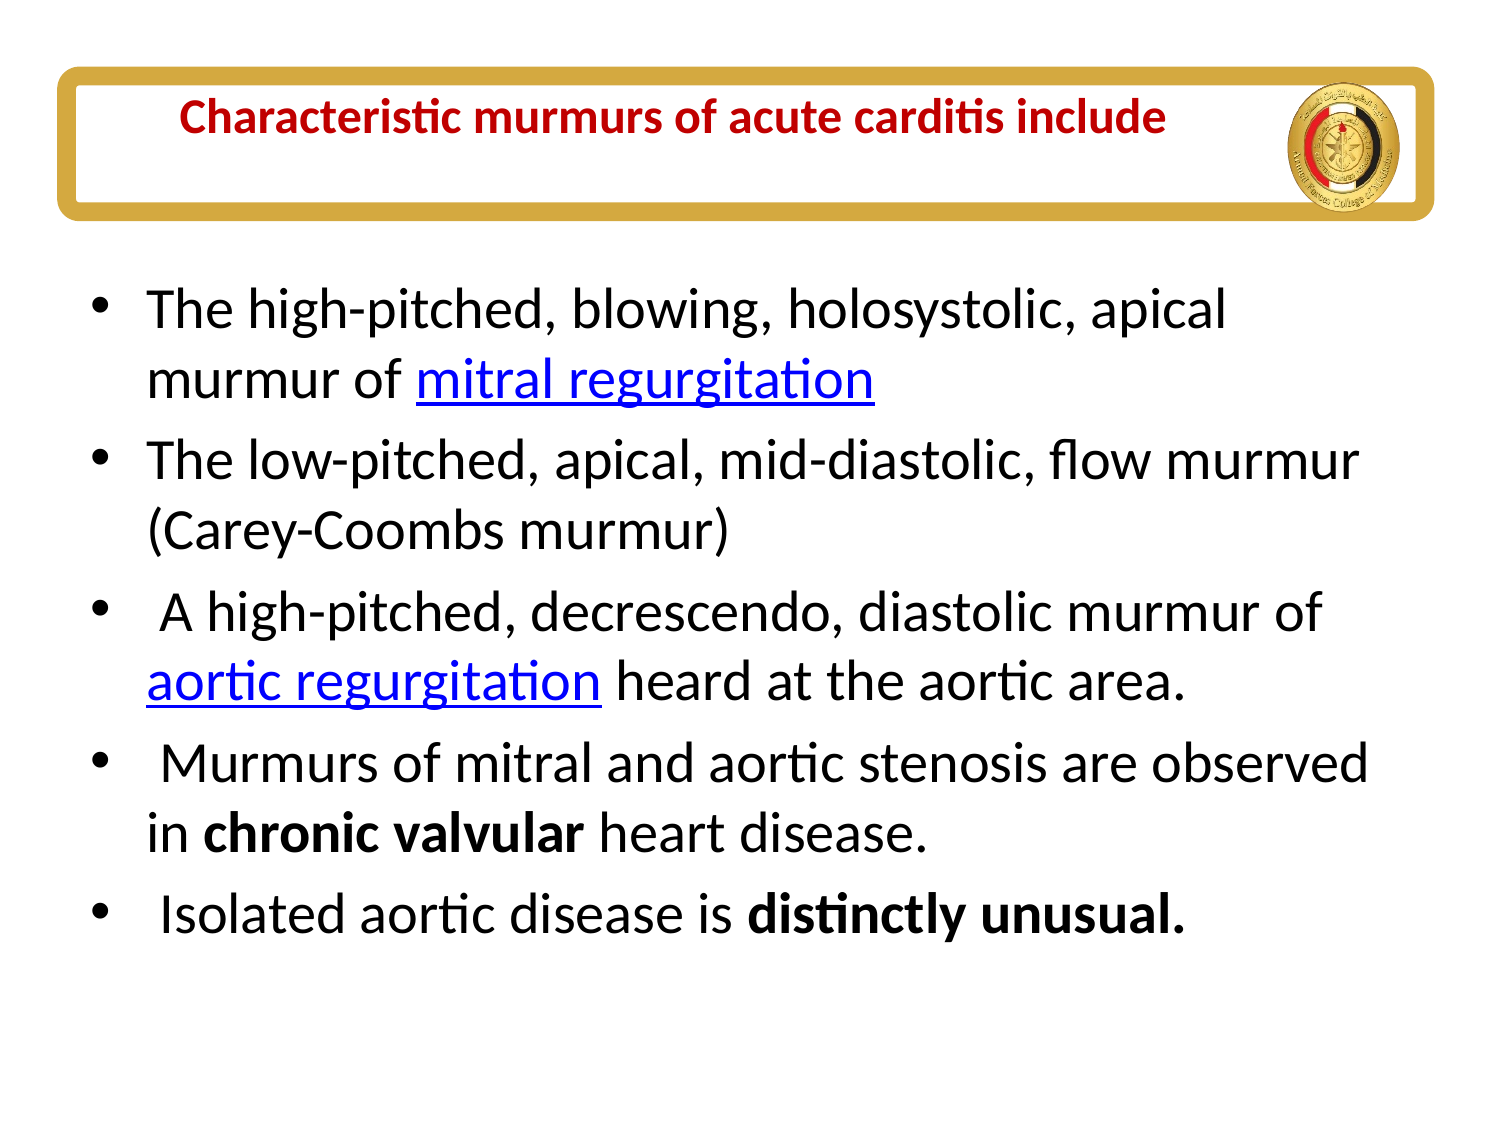

# Characteristic murmurs of acute carditis include
The high-pitched, blowing, holosystolic, apical murmur of mitral regurgitation
The low-pitched, apical, mid-diastolic, flow murmur (Carey-Coombs murmur)
 A high-pitched, decrescendo, diastolic murmur of aortic regurgitation heard at the aortic area.
 Murmurs of mitral and aortic stenosis are observed in chronic valvular heart disease.
 Isolated aortic disease is distinctly unusual.